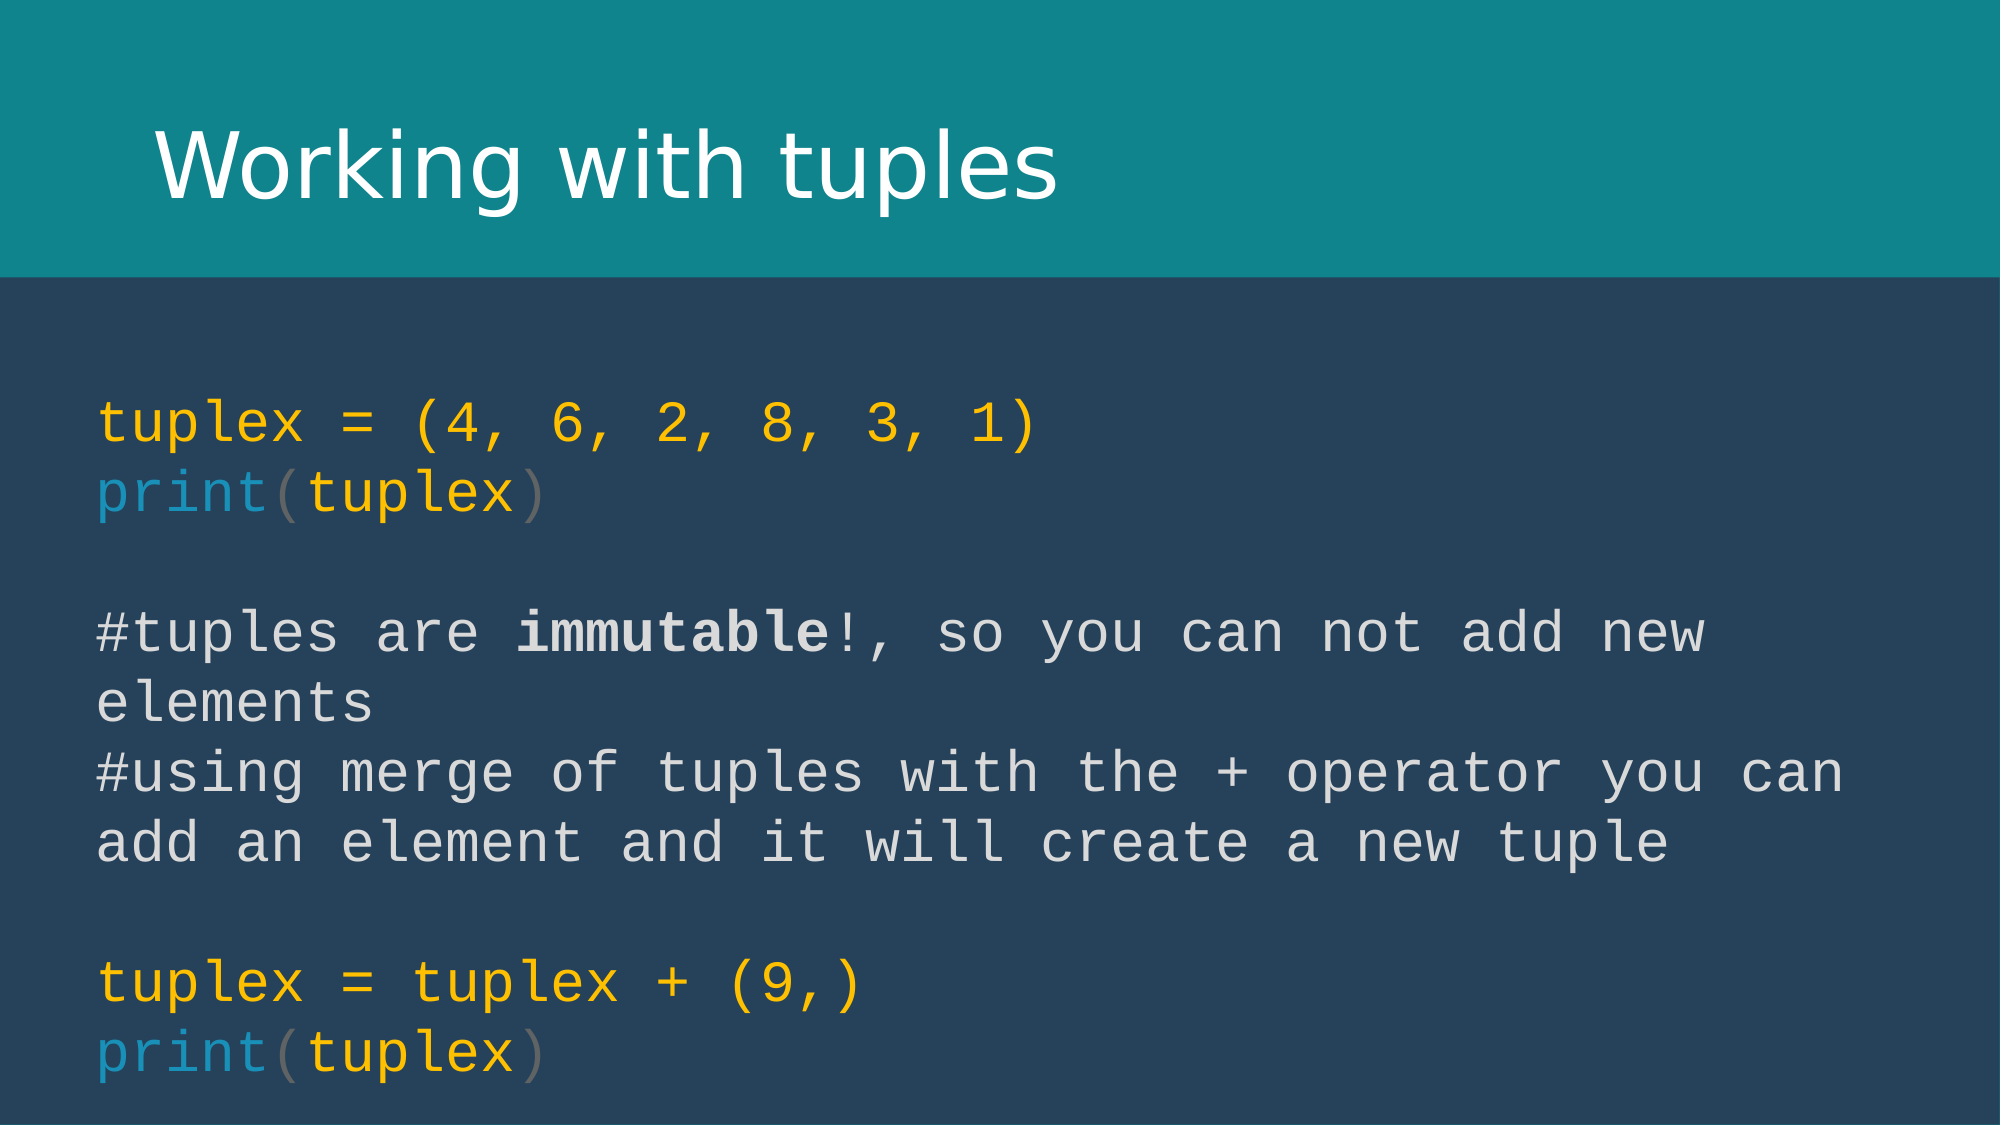

# Working with tuples

tuplex = (4, 6, 2, 8, 3, 1)
print(tuplex)

#tuples are immutable!, so you can not add new elements
#using merge of tuples with the + operator you can add an element and it will create a new tuple

tuplex = tuplex + (9,)
print(tuplex)